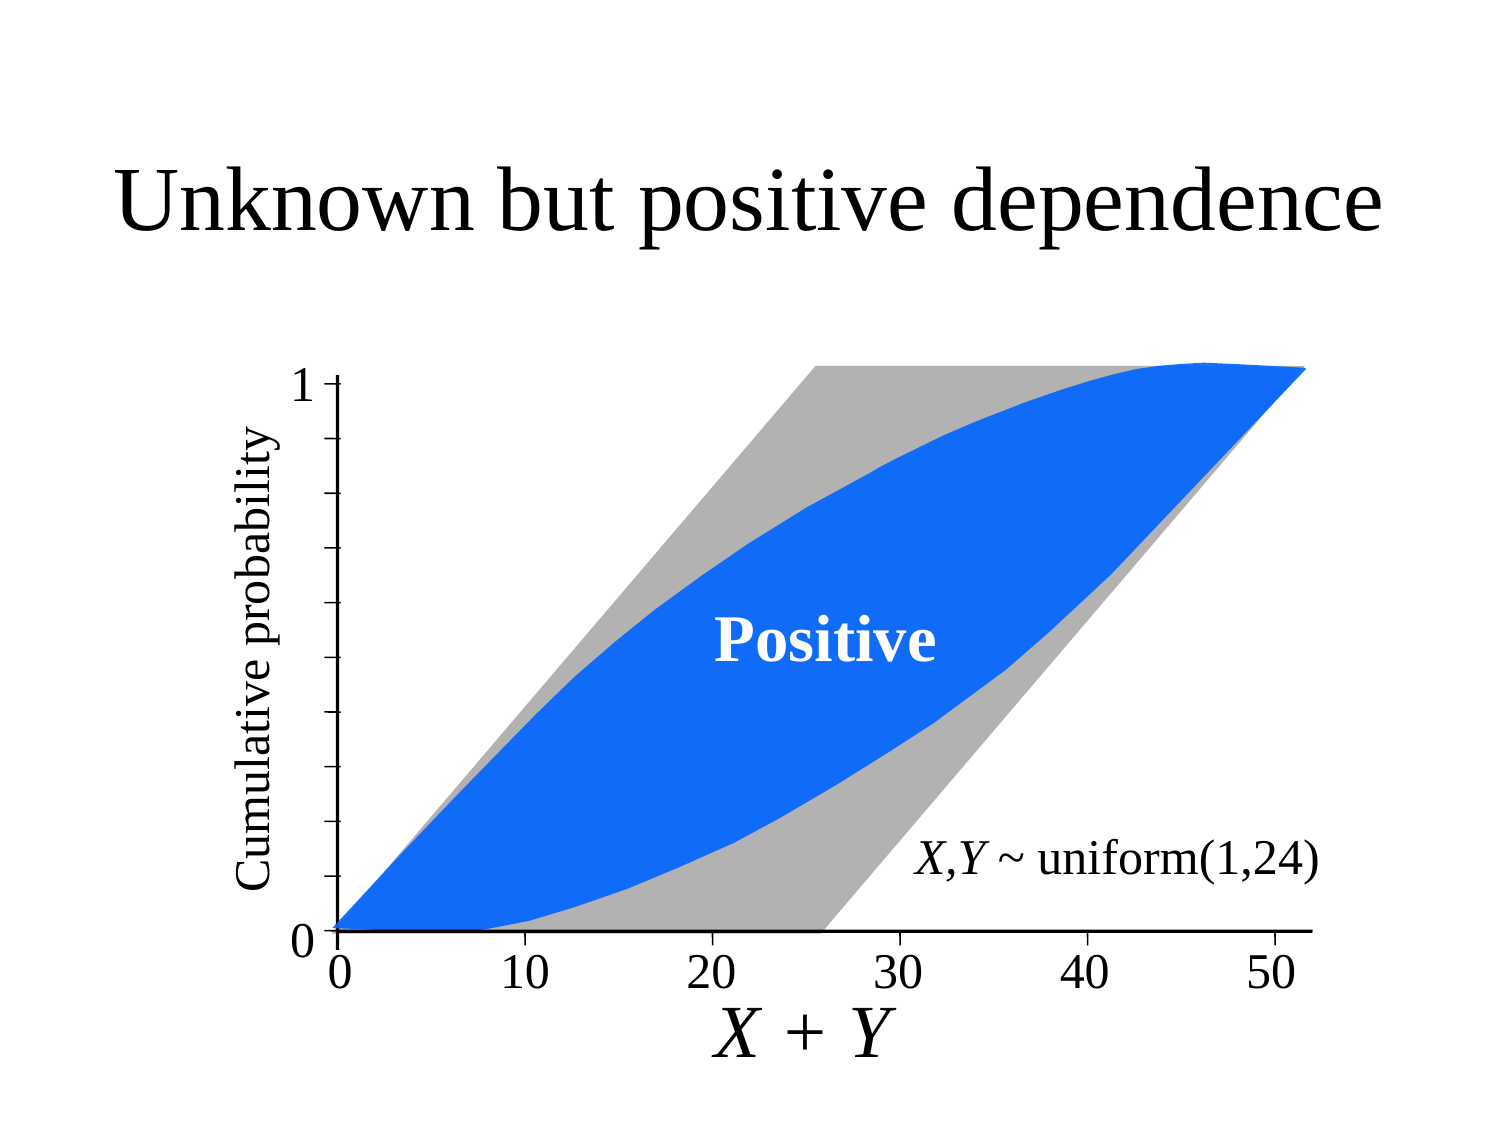

Unknown but positive dependence
1

Positive
Cumulative probability

X,Y ~ uniform(1,24)
0
0

10
20
30
40
50

X + Y